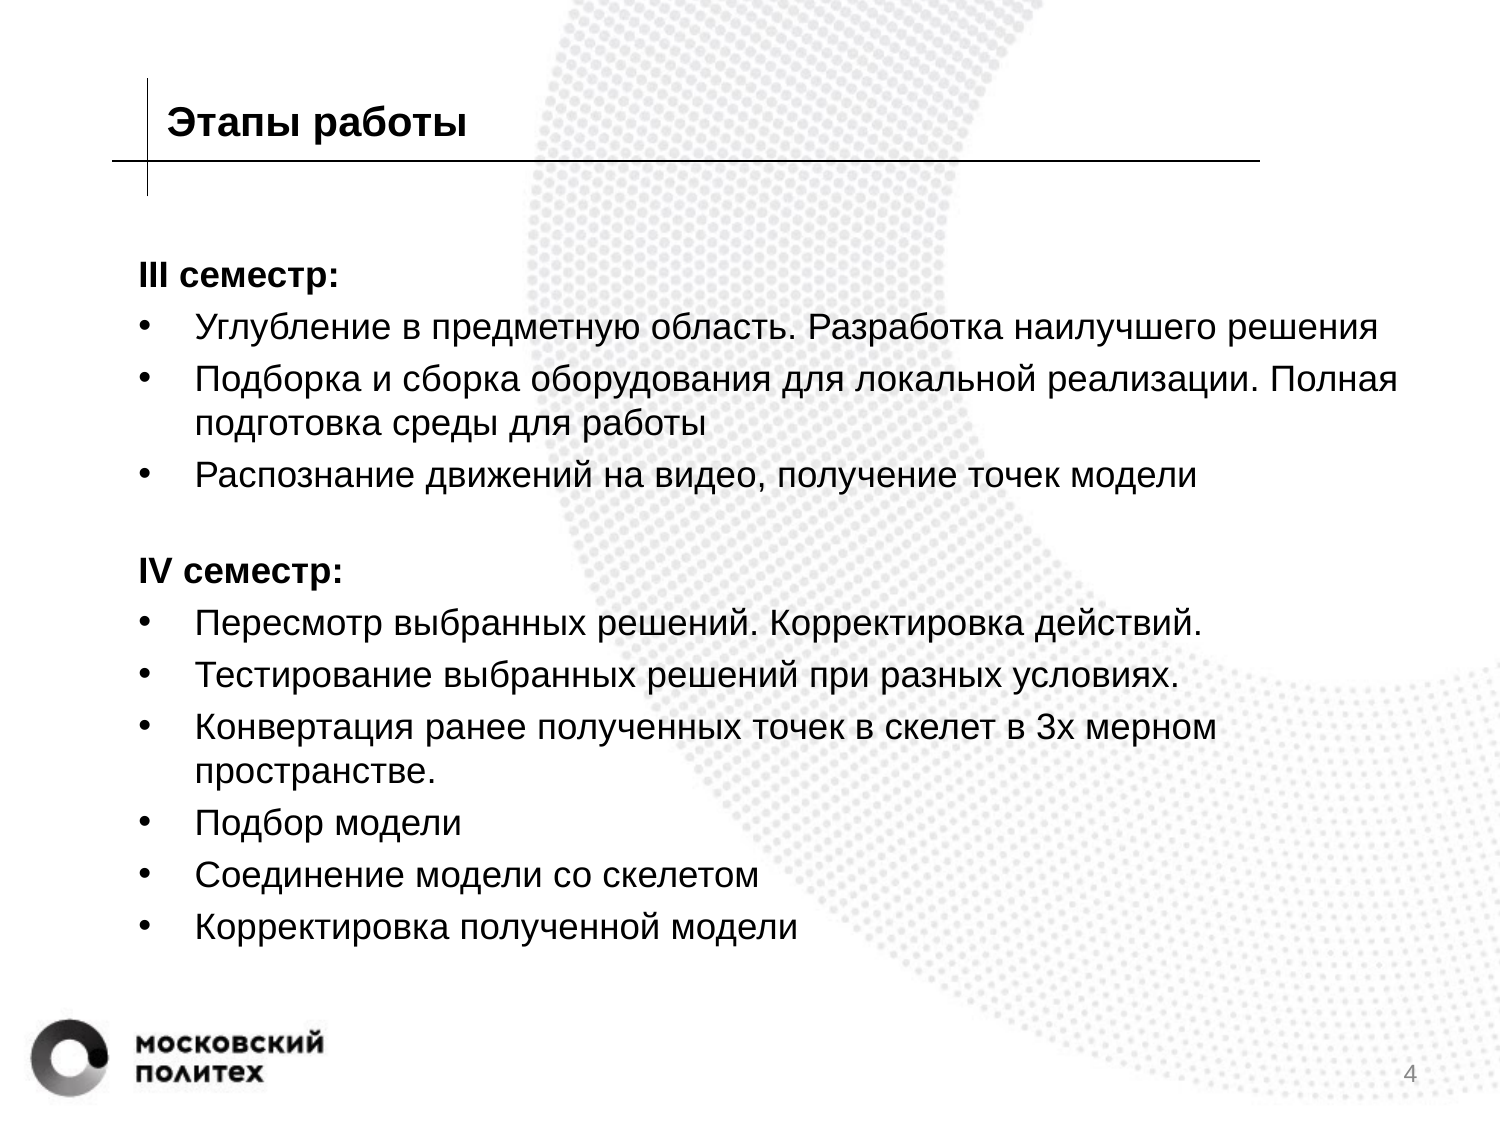

Этапы работы
III семестр:
Углубление в предметную область. Разработка наилучшего решения
Подборка и сборка оборудования для локальной реализации. Полная подготовка среды для работы
Распознание движений на видео, получение точек модели
IV семестр:
Пересмотр выбранных решений. Корректировка действий.
Тестирование выбранных решений при разных условиях.
Конвертация ранее полученных точек в скелет в 3х мерном пространстве.
Подбор модели
Соединение модели со скелетом
Корректировка полученной модели
4